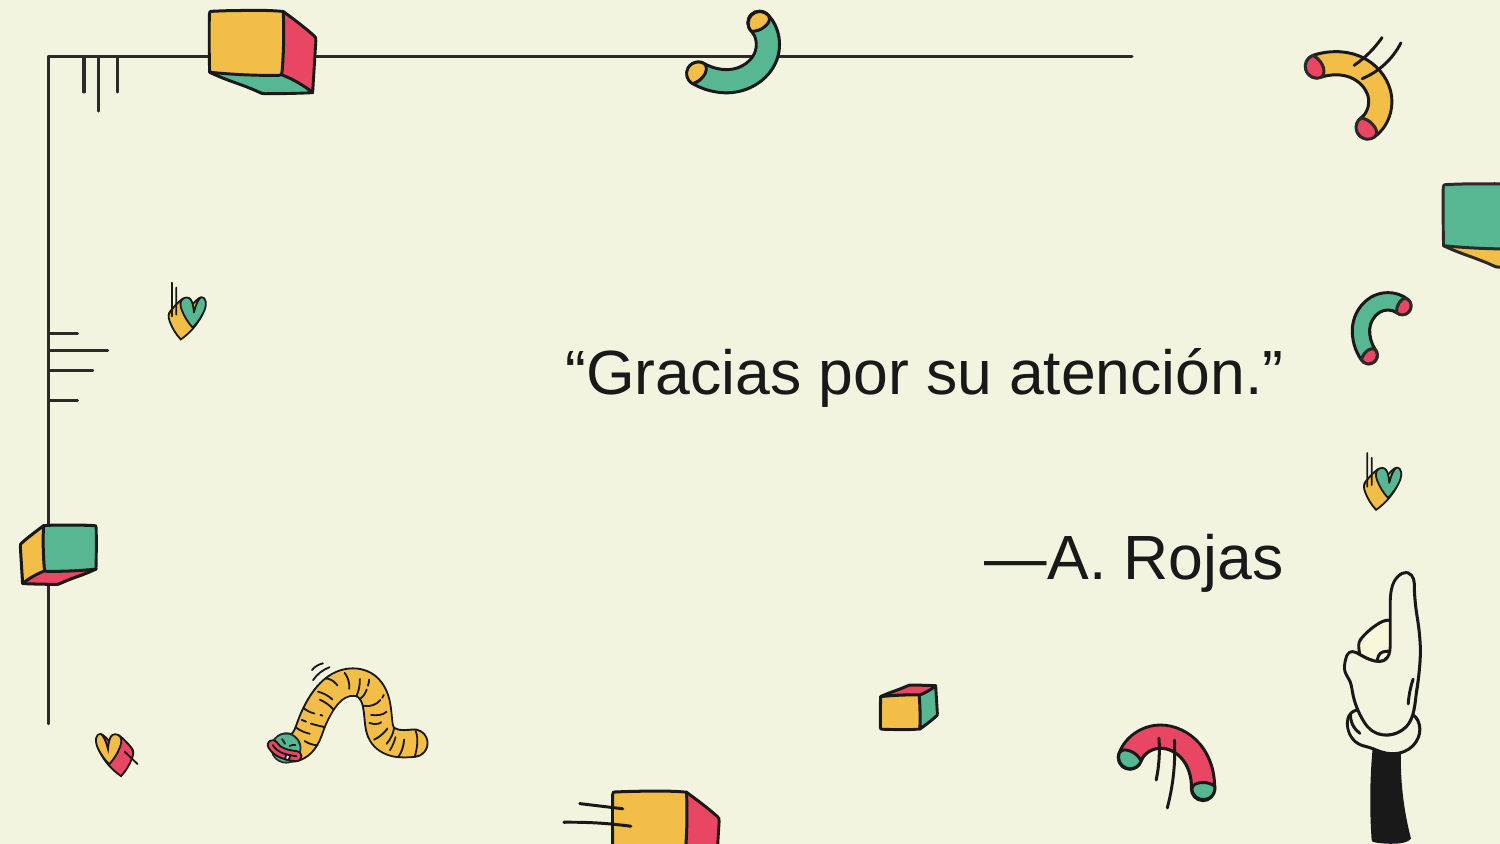

“Gracias por su atención.”

# —A. Rojas